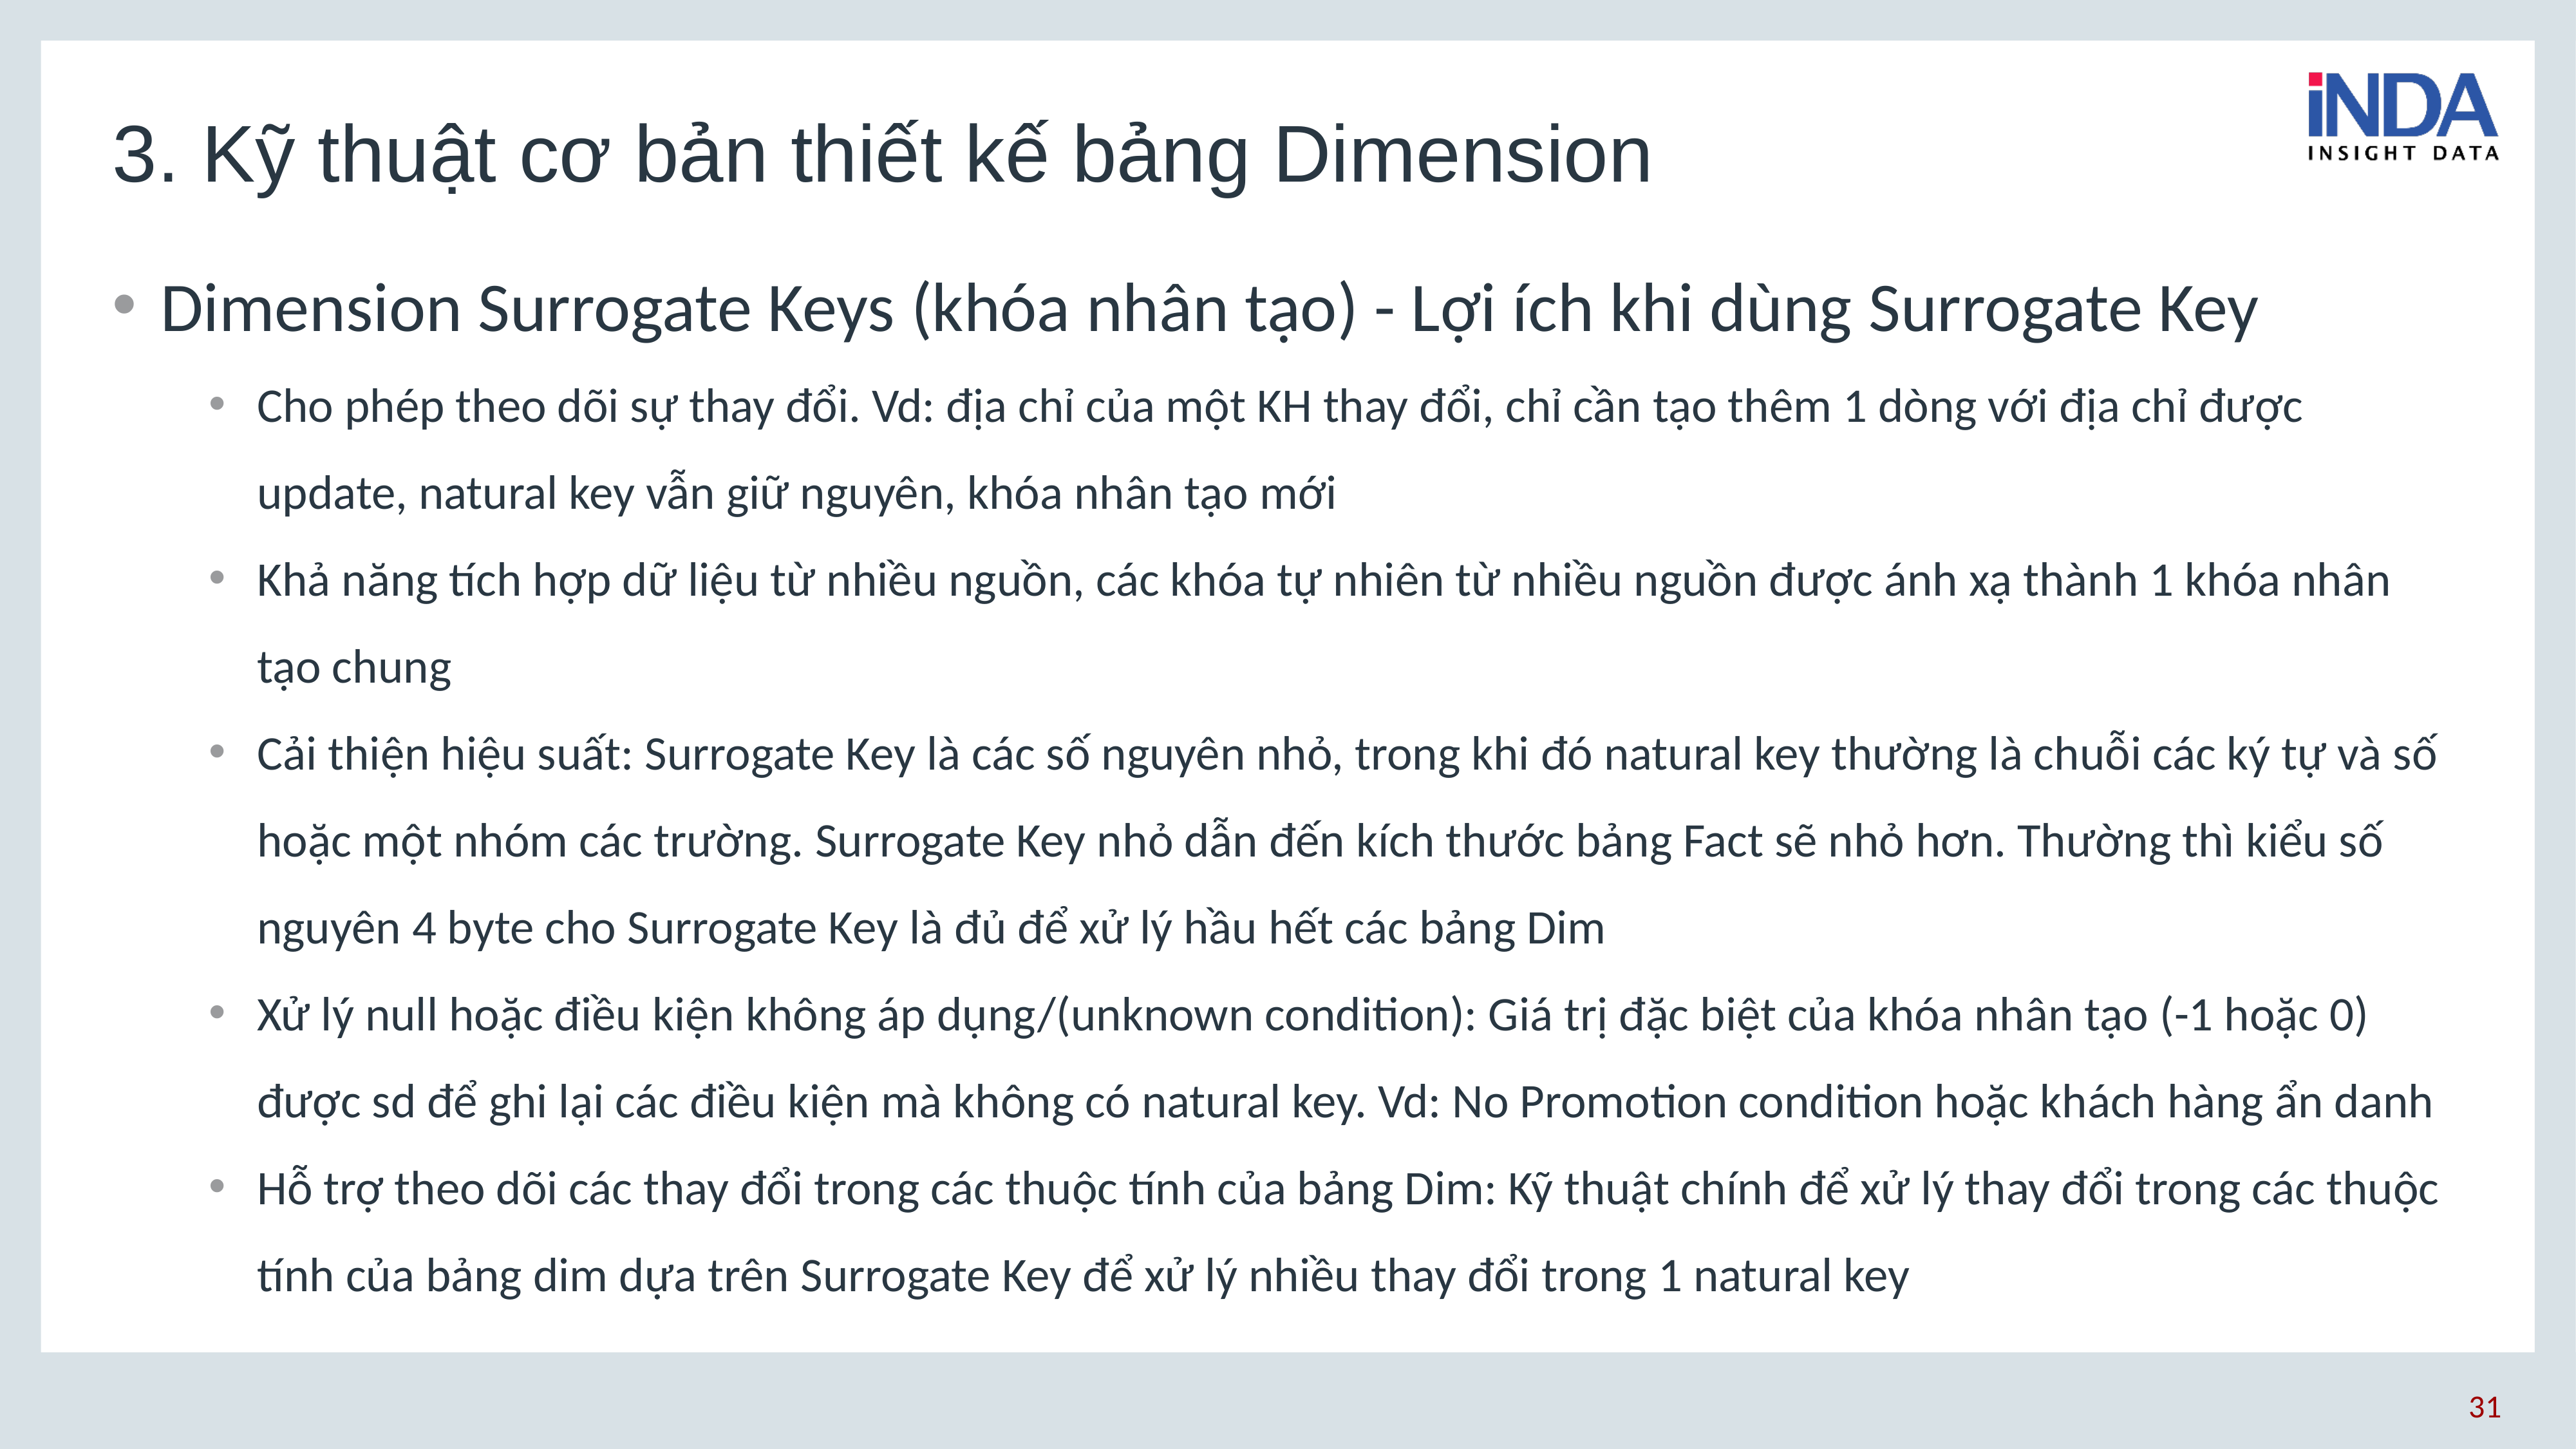

# 3. Kỹ thuật cơ bản thiết kế bảng Dimension
Dimension Surrogate Keys (khóa nhân tạo) - Lợi ích khi dùng Surrogate Key
Cho phép theo dõi sự thay đổi. Vd: địa chỉ của một KH thay đổi, chỉ cần tạo thêm 1 dòng với địa chỉ được update, natural key vẫn giữ nguyên, khóa nhân tạo mới
Khả năng tích hợp dữ liệu từ nhiều nguồn, các khóa tự nhiên từ nhiều nguồn được ánh xạ thành 1 khóa nhân tạo chung
Cải thiện hiệu suất: Surrogate Key là các số nguyên nhỏ, trong khi đó natural key thường là chuỗi các ký tự và số hoặc một nhóm các trường. Surrogate Key nhỏ dẫn đến kích thước bảng Fact sẽ nhỏ hơn. Thường thì kiểu số nguyên 4 byte cho Surrogate Key là đủ để xử lý hầu hết các bảng Dim
Xử lý null hoặc điều kiện không áp dụng/(unknown condition): Giá trị đặc biệt của khóa nhân tạo (-1 hoặc 0) được sd để ghi lại các điều kiện mà không có natural key. Vd: No Promotion condition hoặc khách hàng ẩn danh
Hỗ trợ theo dõi các thay đổi trong các thuộc tính của bảng Dim: Kỹ thuật chính để xử lý thay đổi trong các thuộc tính của bảng dim dựa trên Surrogate Key để xử lý nhiều thay đổi trong 1 natural key

31